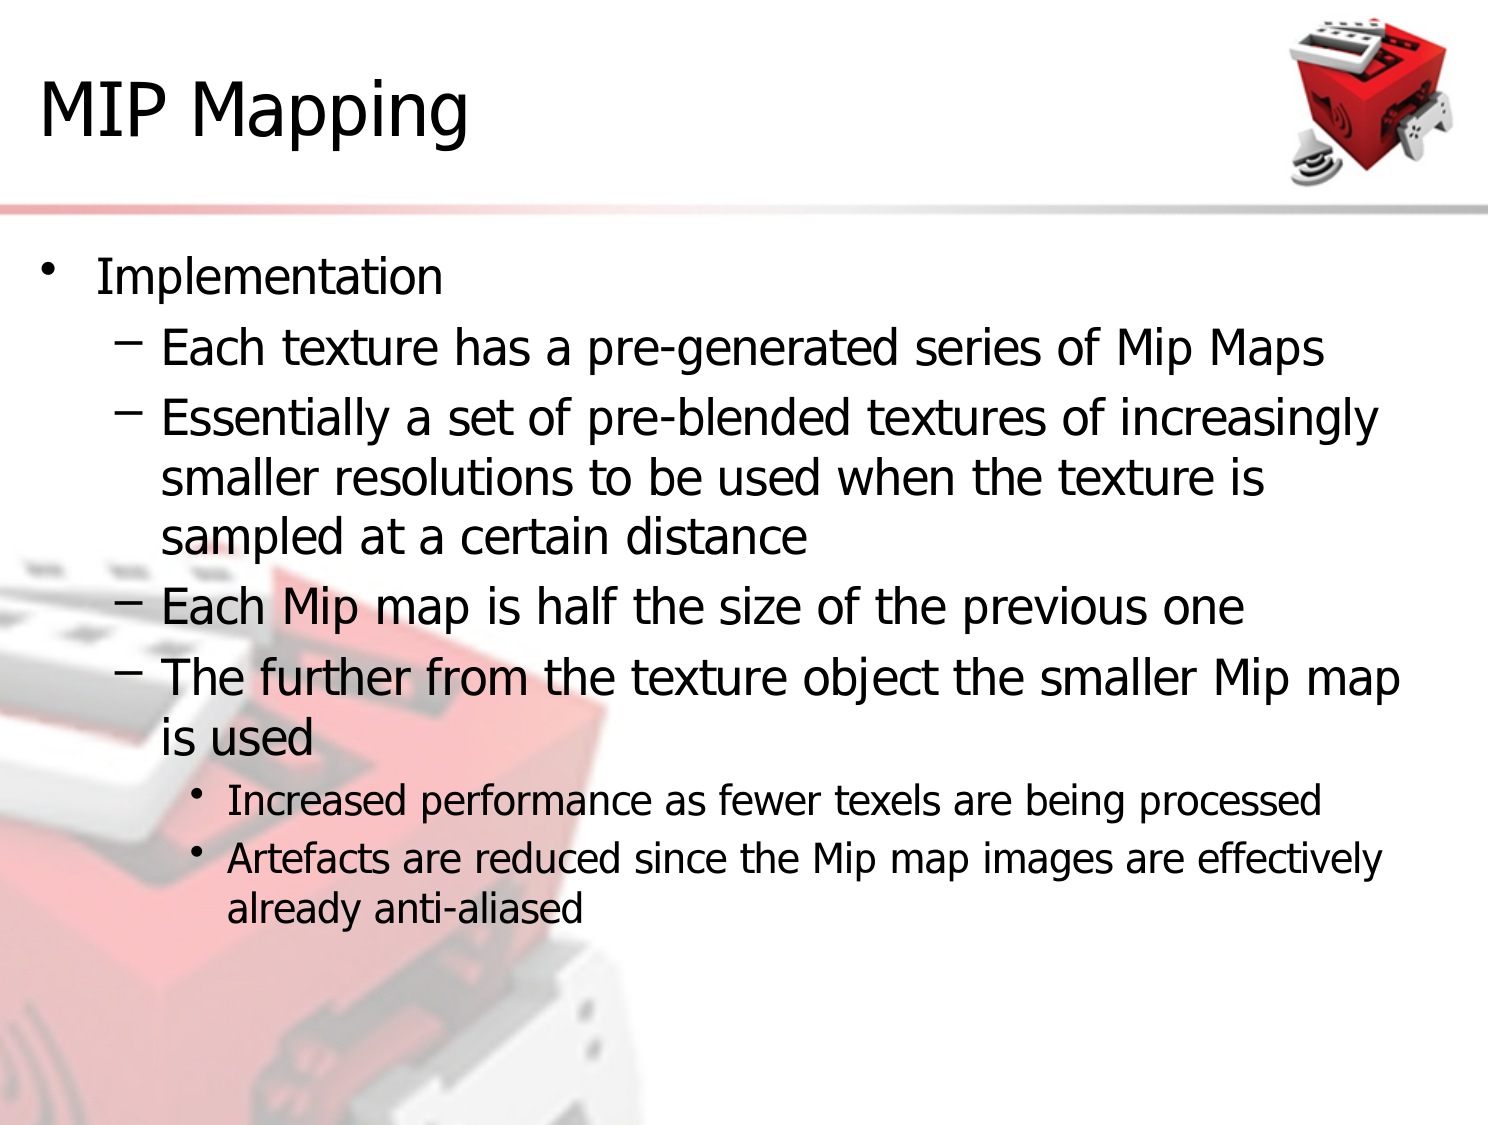

# MIP Mapping
Implementation
Each texture has a pre-generated series of Mip Maps
Essentially a set of pre-blended textures of increasingly smaller resolutions to be used when the texture is sampled at a certain distance
Each Mip map is half the size of the previous one
The further from the texture object the smaller Mip map is used
Increased performance as fewer texels are being processed
Artefacts are reduced since the Mip map images are effectively already anti-aliased